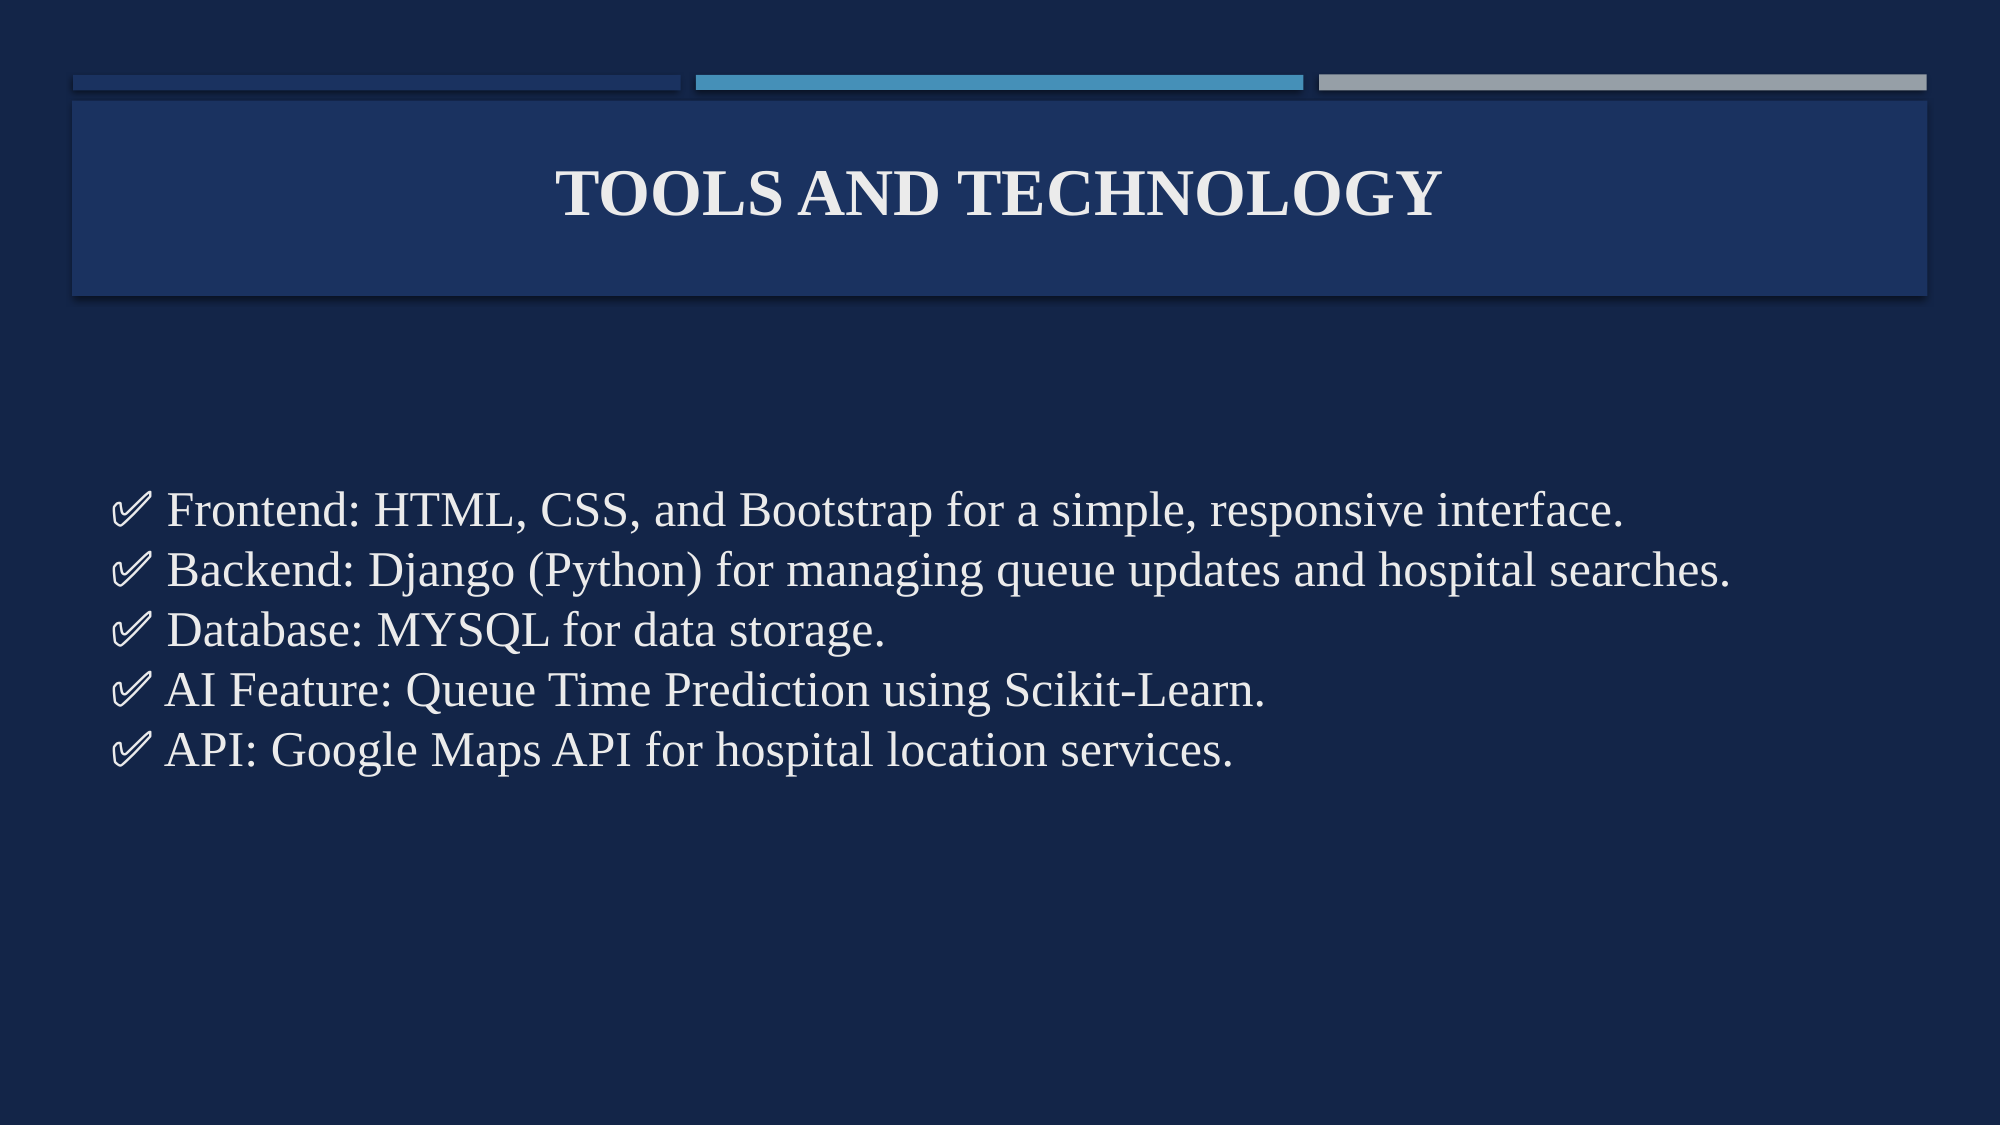

# Tools and Technology
✅ Frontend: HTML, CSS, and Bootstrap for a simple, responsive interface.
✅ Backend: Django (Python) for managing queue updates and hospital searches.
✅ Database: MYSQL for data storage.
✅ AI Feature: Queue Time Prediction using Scikit-Learn.
✅ API: Google Maps API for hospital location services.